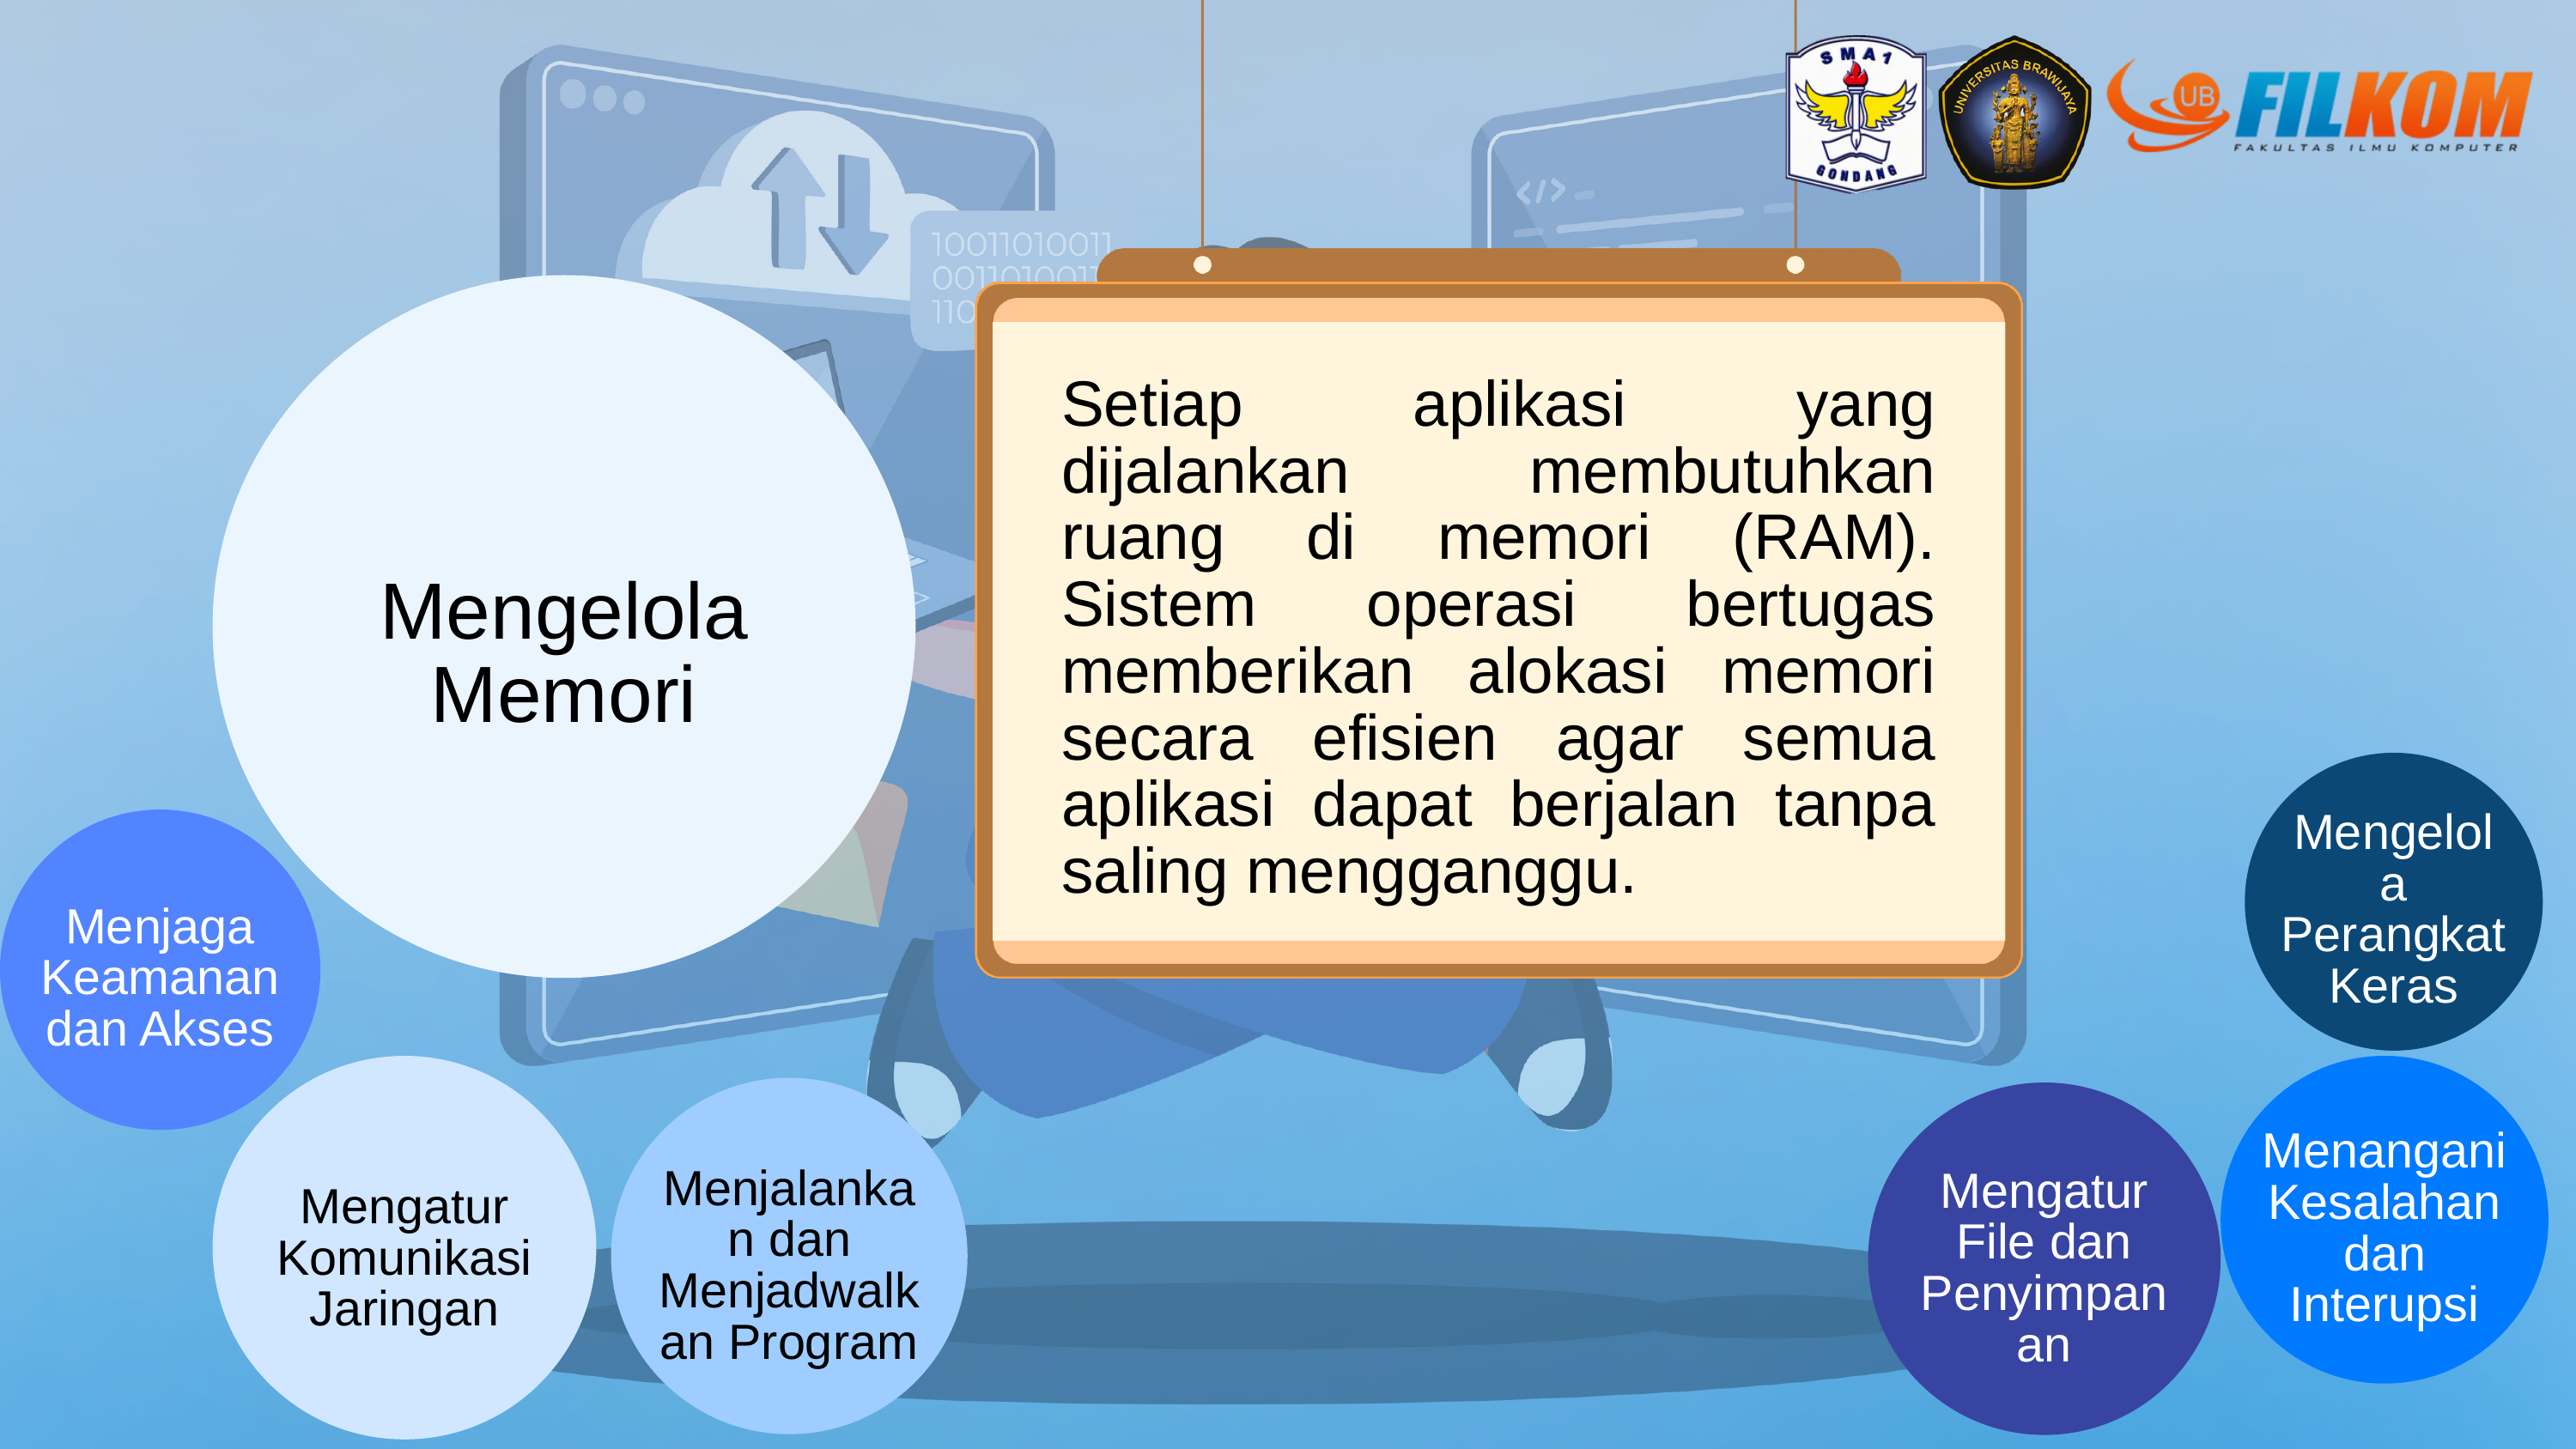

Setiap aplikasi yang dijalankan membutuhkan ruang di memori (RAM). Sistem operasi bertugas memberikan alokasi memori secara efisien agar semua aplikasi dapat berjalan tanpa saling mengganggu.

Mengelola Memori

Mengelola Perangkat Keras

Menjaga Keamanan dan Akses

Mengatur Komunikasi Jaringan

Menangani Kesalahan dan Interupsi

Menjalankan dan Menjadwalkan Program

Mengatur File dan Penyimpanan